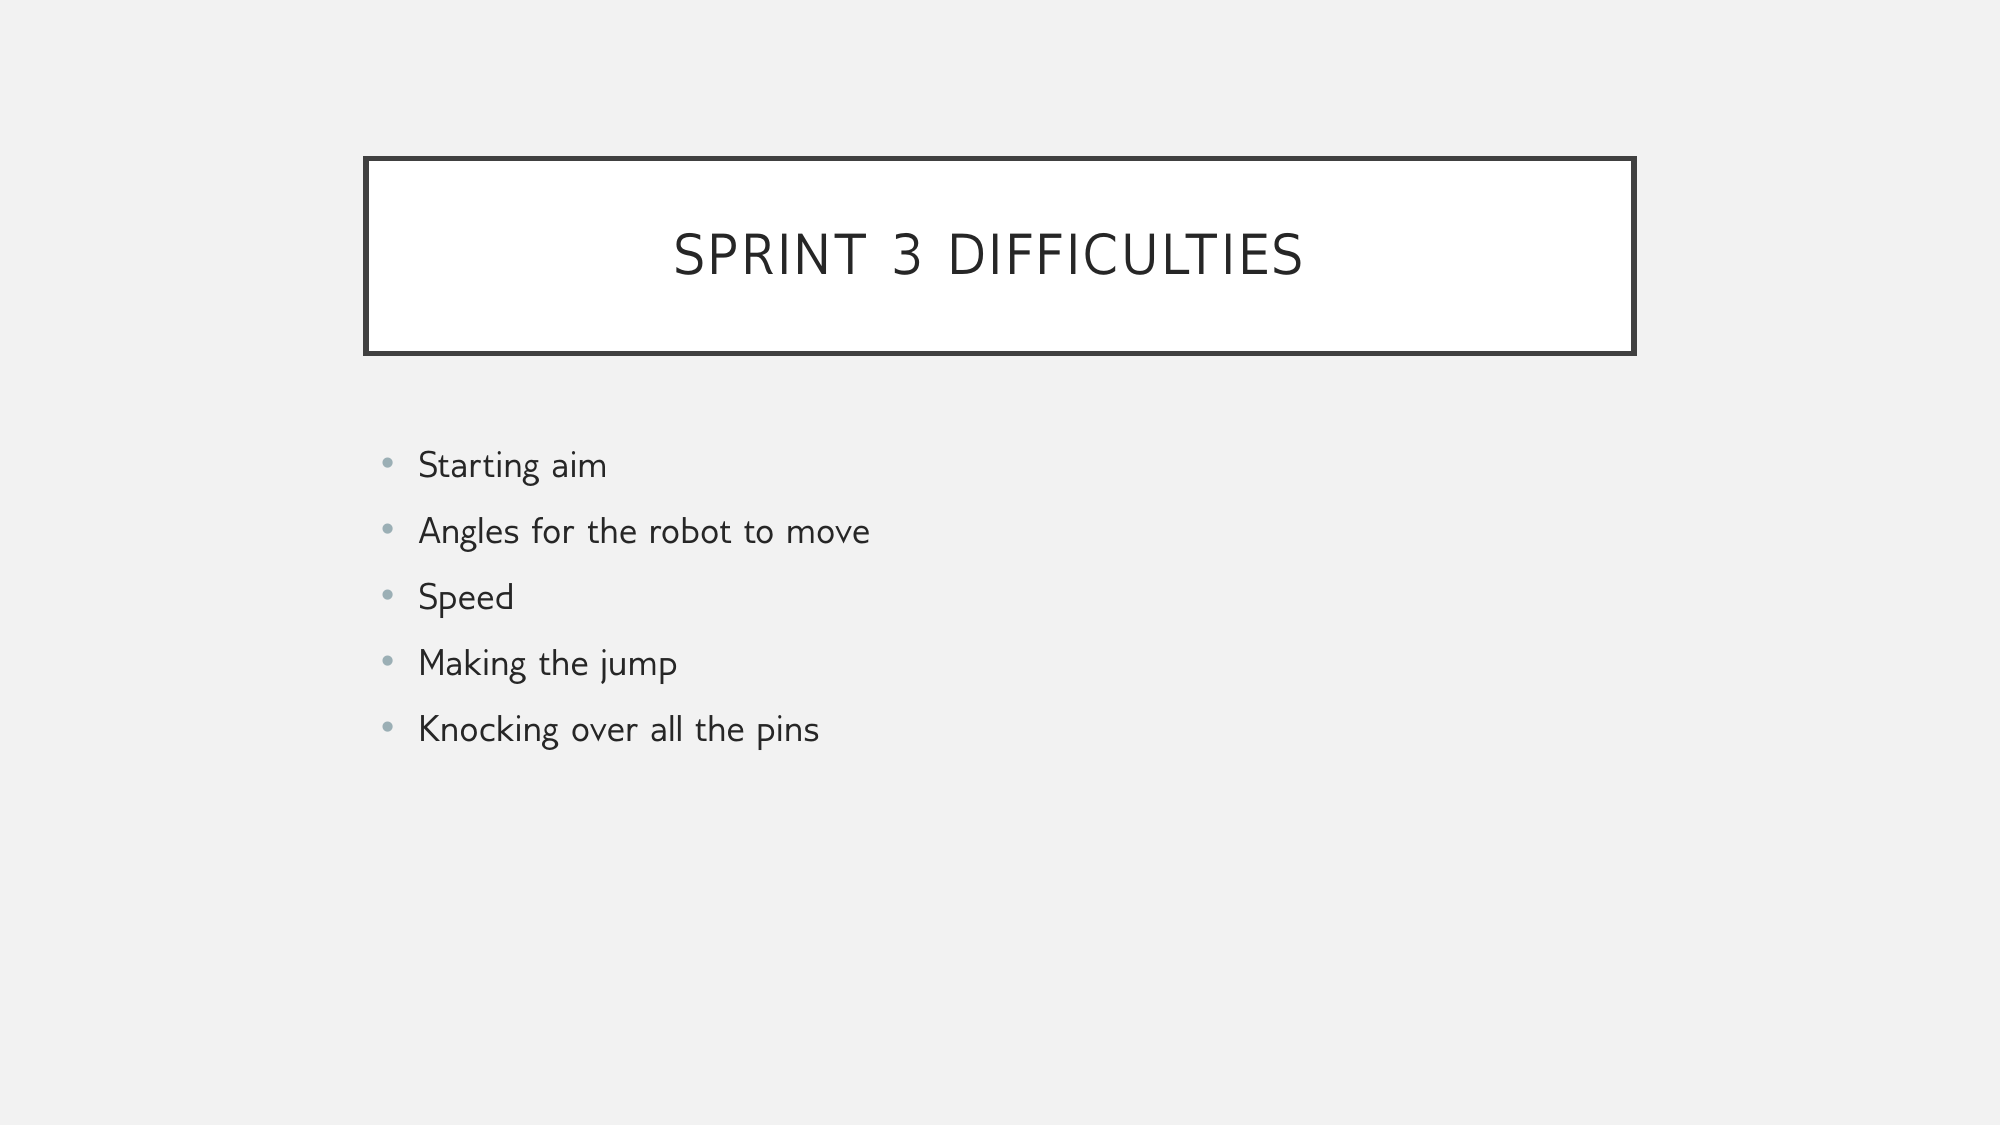

# Sprint 3 difficulties
Starting aim
Angles for the robot to move
Speed
Making the jump
Knocking over all the pins